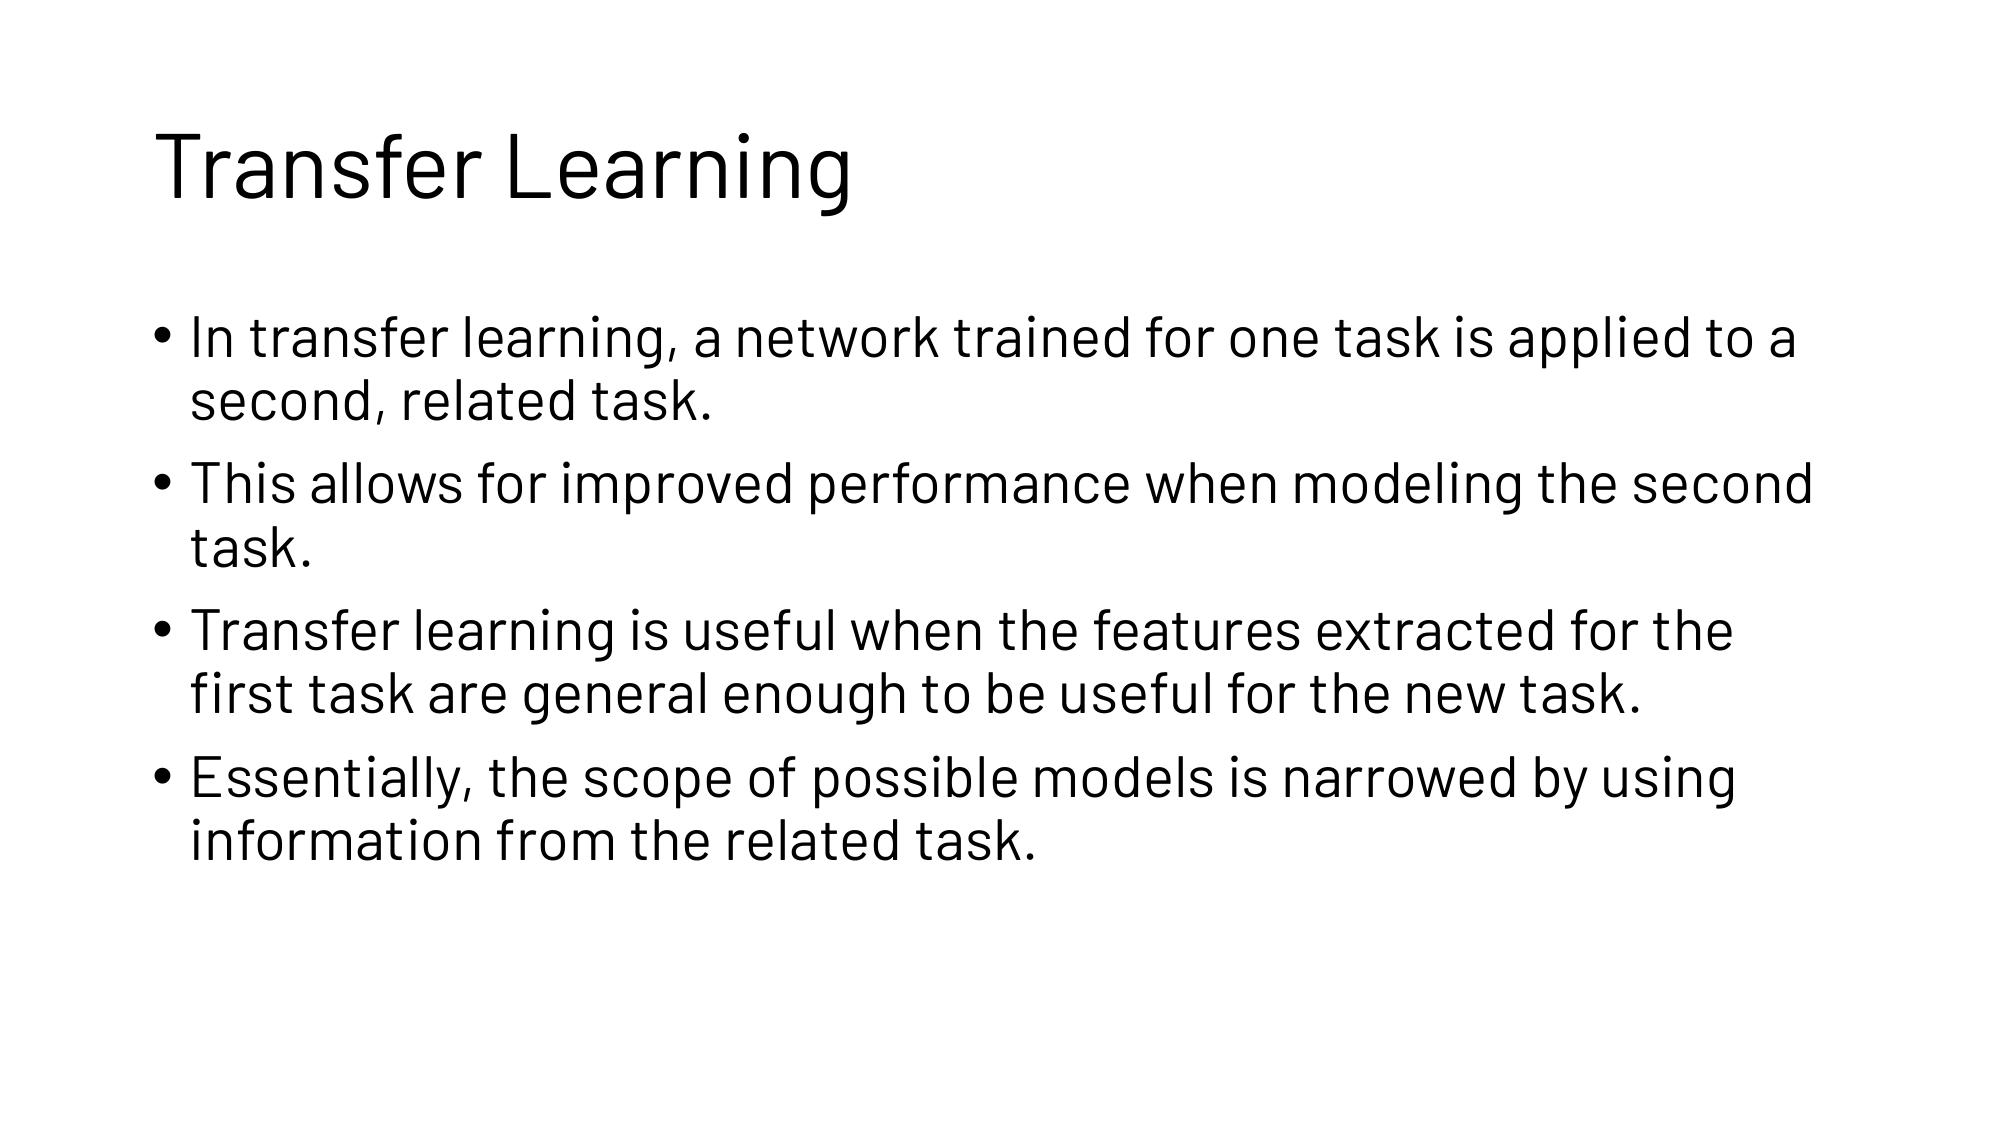

# Transfer Learning
In transfer learning, a network trained for one task is applied to a second, related task.
This allows for improved performance when modeling the second task.
Transfer learning is useful when the features extracted for the first task are general enough to be useful for the new task.
Essentially, the scope of possible models is narrowed by using information from the related task.